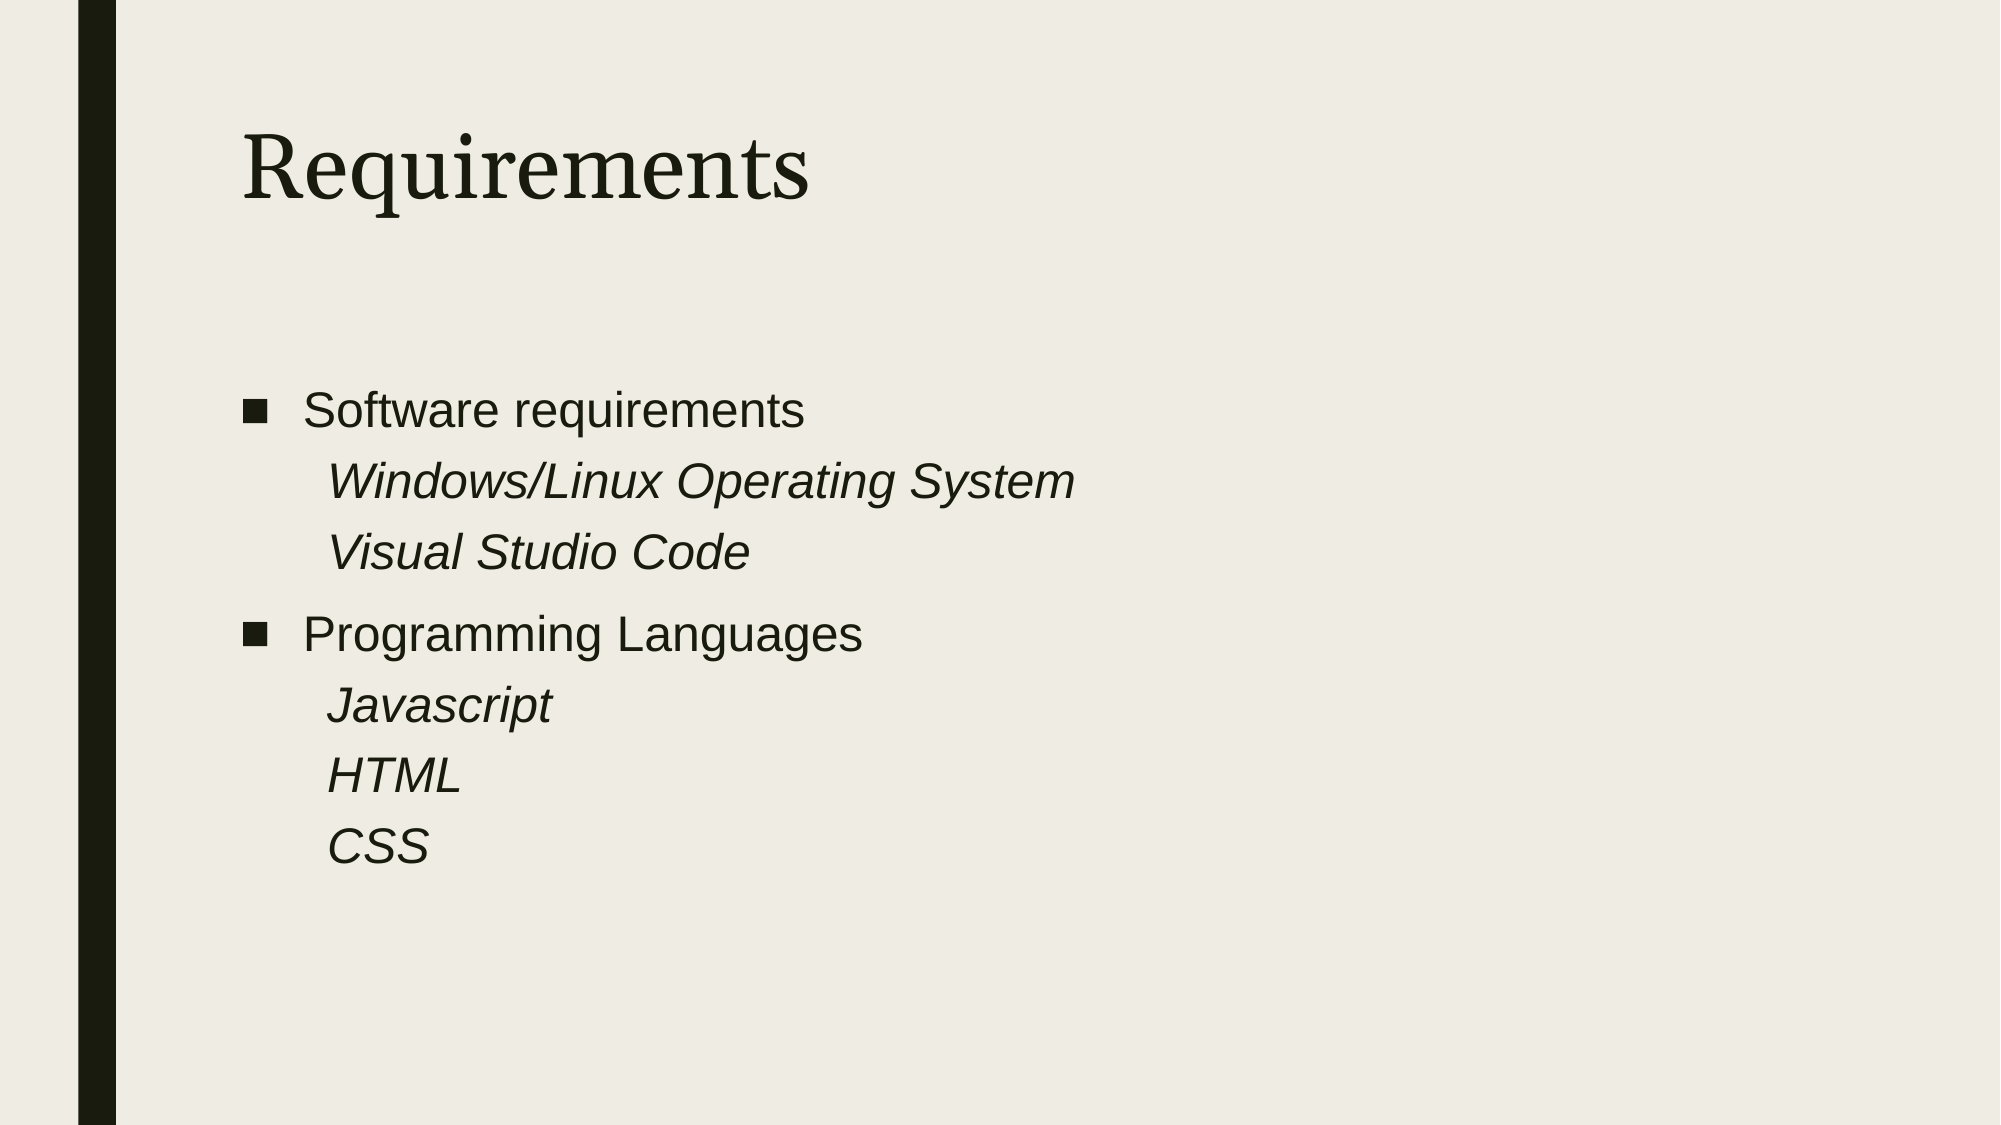

# Requirements
Software requirements
Windows/Linux Operating System
Visual Studio Code
Programming Languages
Javascript
HTML
CSS